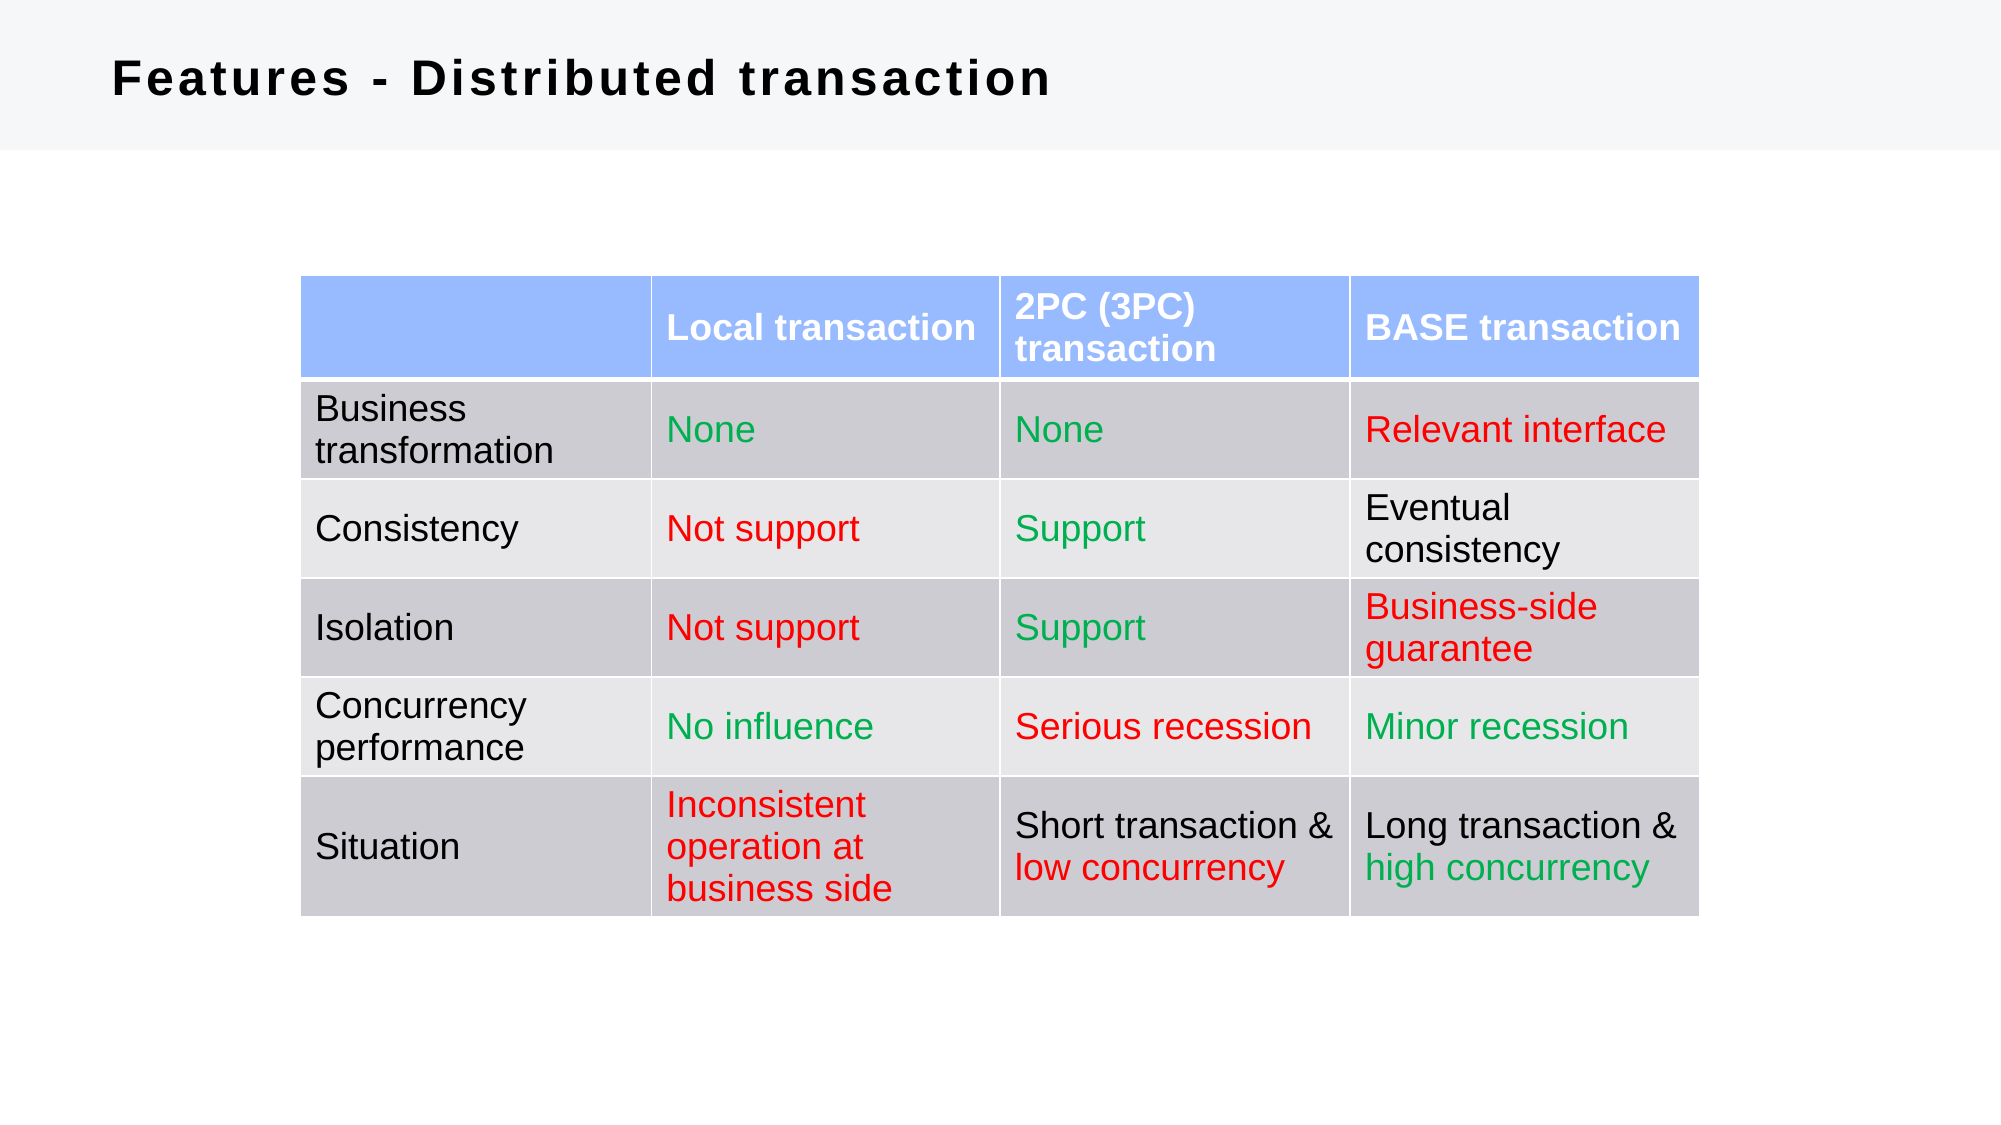

# Features - Distributed transaction
|  | Local transaction | 2PC (3PC) transaction | BASE transaction |
| --- | --- | --- | --- |
| Business transformation | None | None | Relevant interface |
| Consistency | Not support | Support | Eventual consistency |
| Isolation | Not support | Support | Business-side guarantee |
| Concurrency performance | No influence | Serious recession | Minor recession |
| Situation | Inconsistent operation at business side | Short transaction & low concurrency | Long transaction & high concurrency |